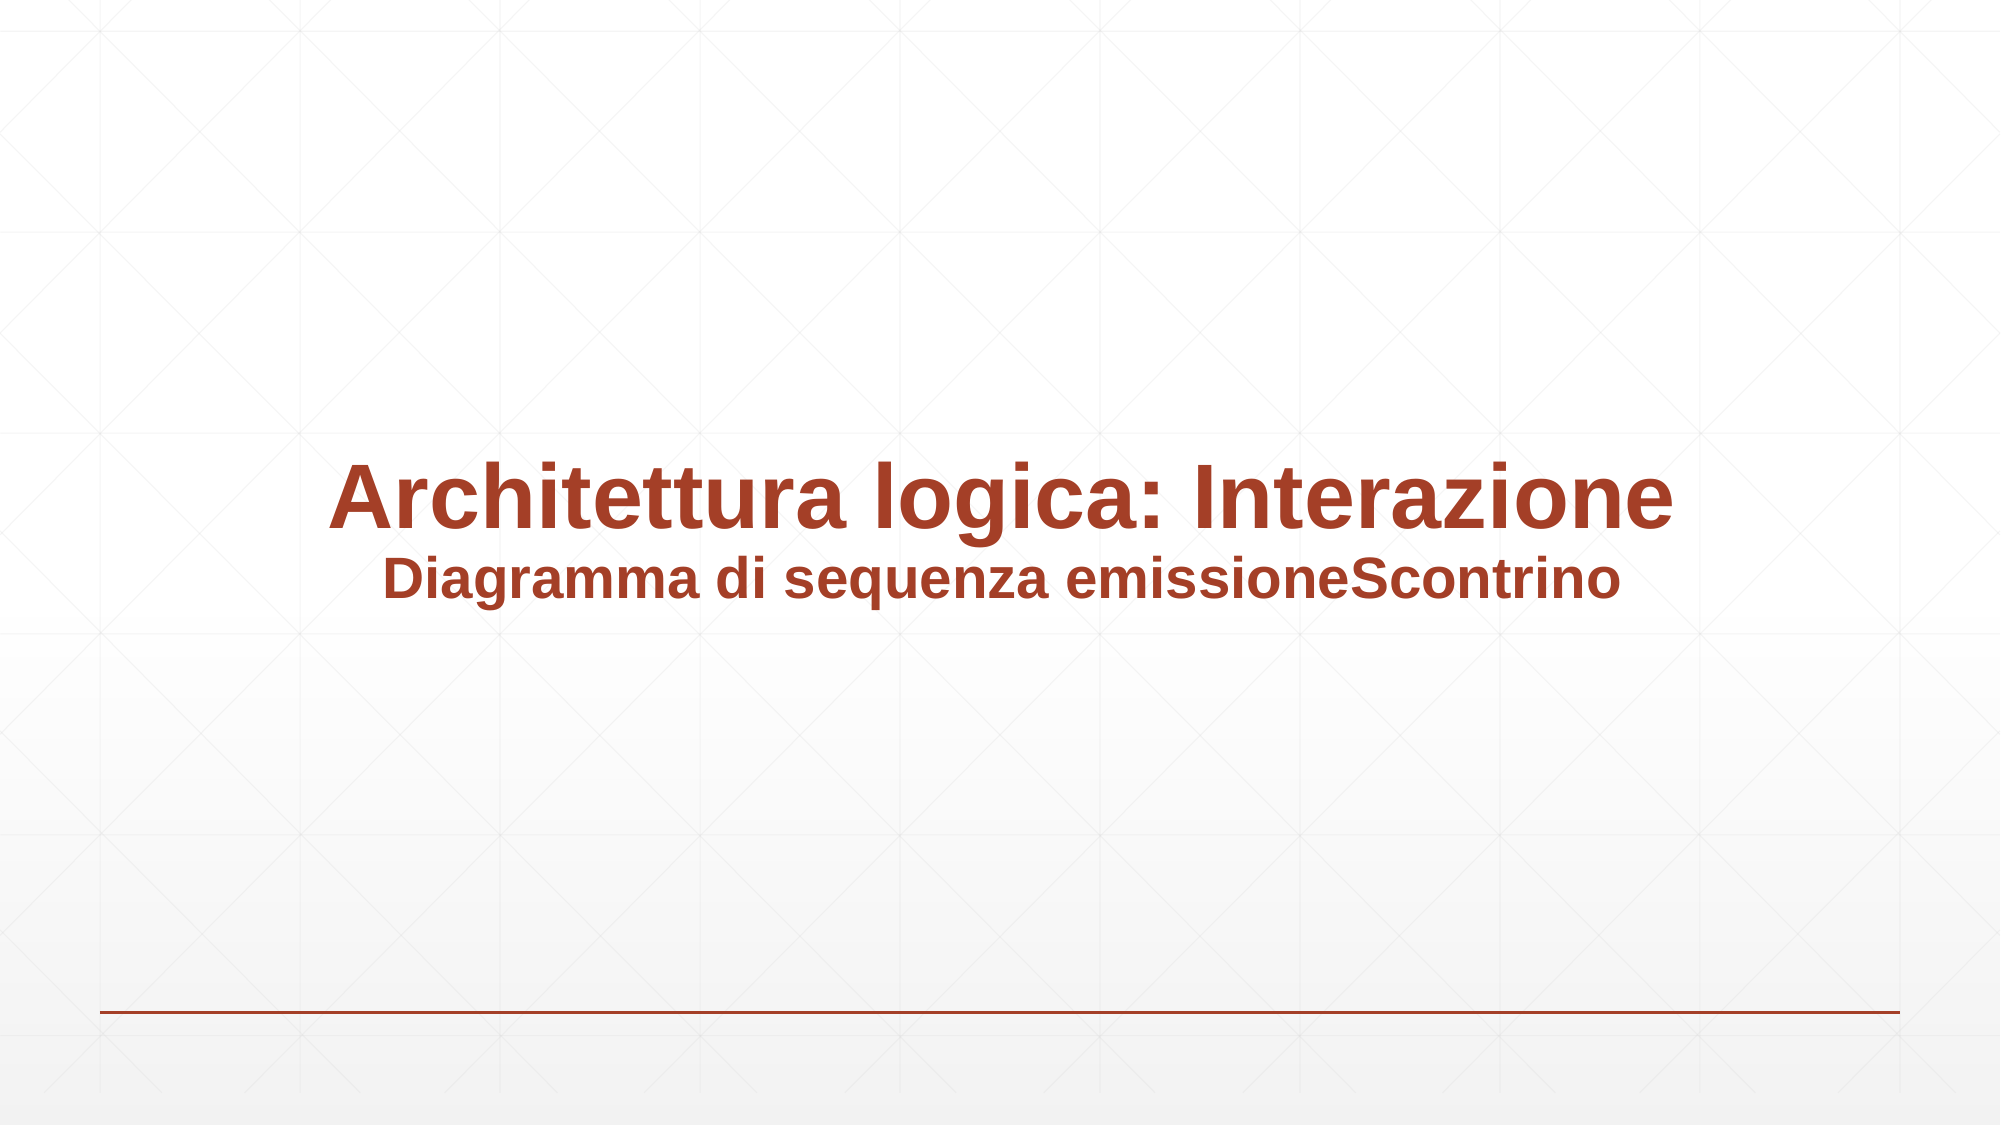

# Architettura logica: Interazione Diagramma di sequenza emissioneScontrino